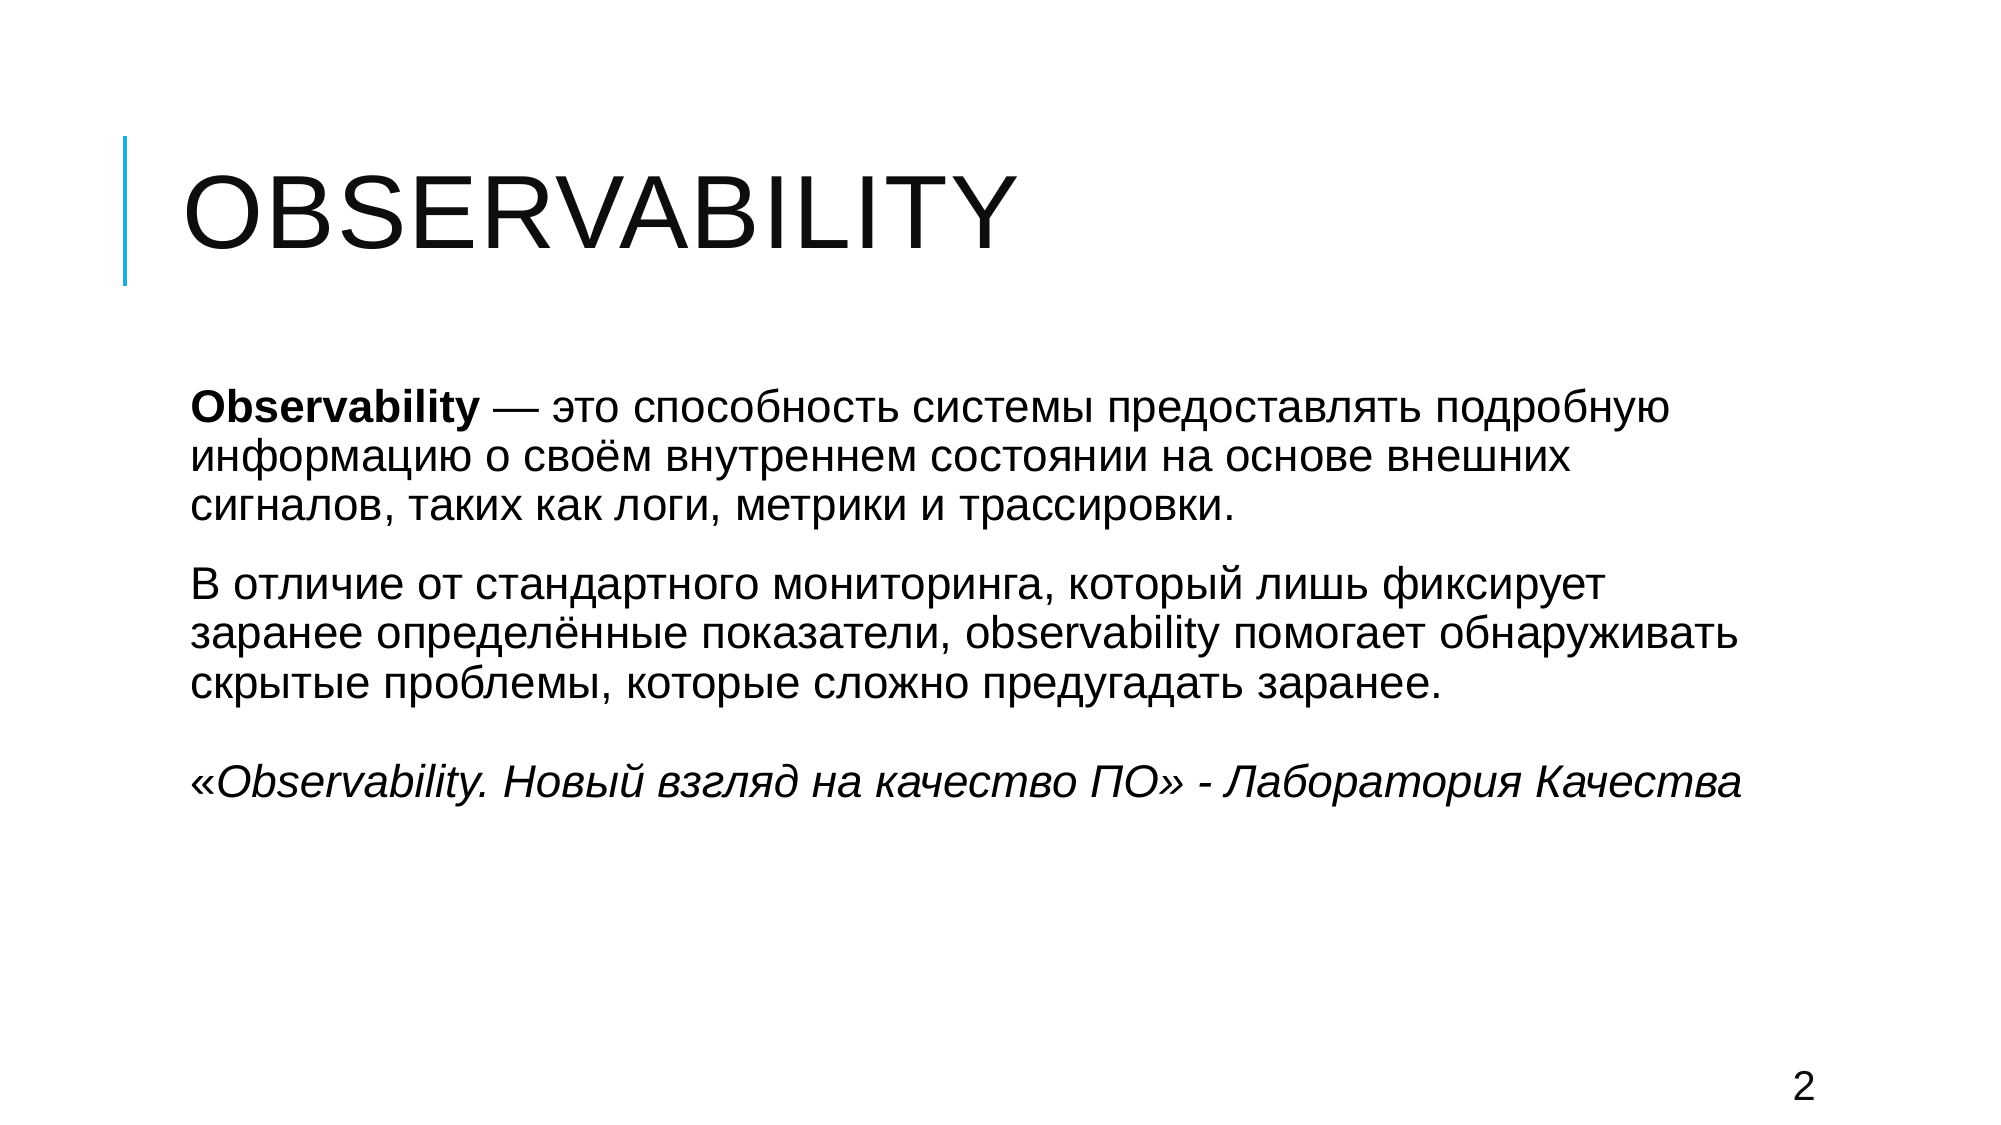

# Observability
Observability — это способность системы предоставлять подробную информацию о своём внутреннем состоянии на основе внешних сигналов, таких как логи, метрики и трассировки.
В отличие от стандартного мониторинга, который лишь фиксирует заранее определённые показатели, observability помогает обнаруживать скрытые проблемы, которые сложно предугадать заранее.
«Observability. Новый взгляд на качество ПО» - Лаборатория Качества

2